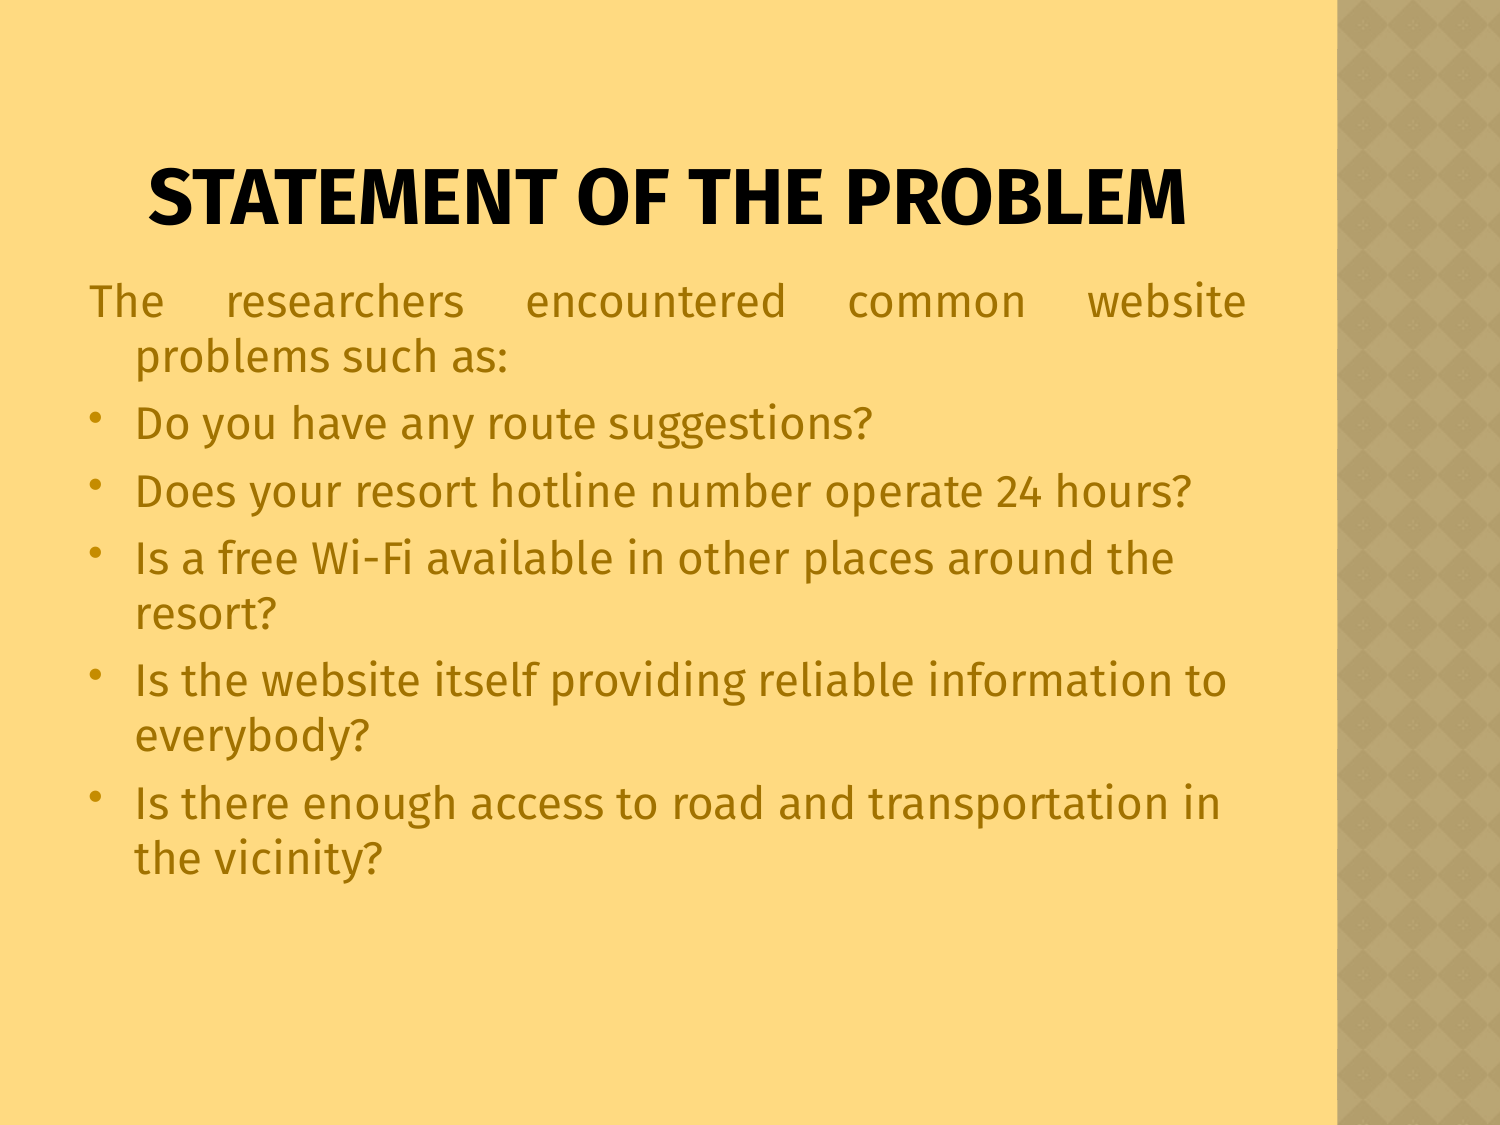

# Statement of the problem
The researchers encountered common website problems such as:
Do you have any route suggestions?
Does your resort hotline number operate 24 hours?
Is a free Wi-Fi available in other places around the resort?
Is the website itself providing reliable information to everybody?
Is there enough access to road and transportation in the vicinity?